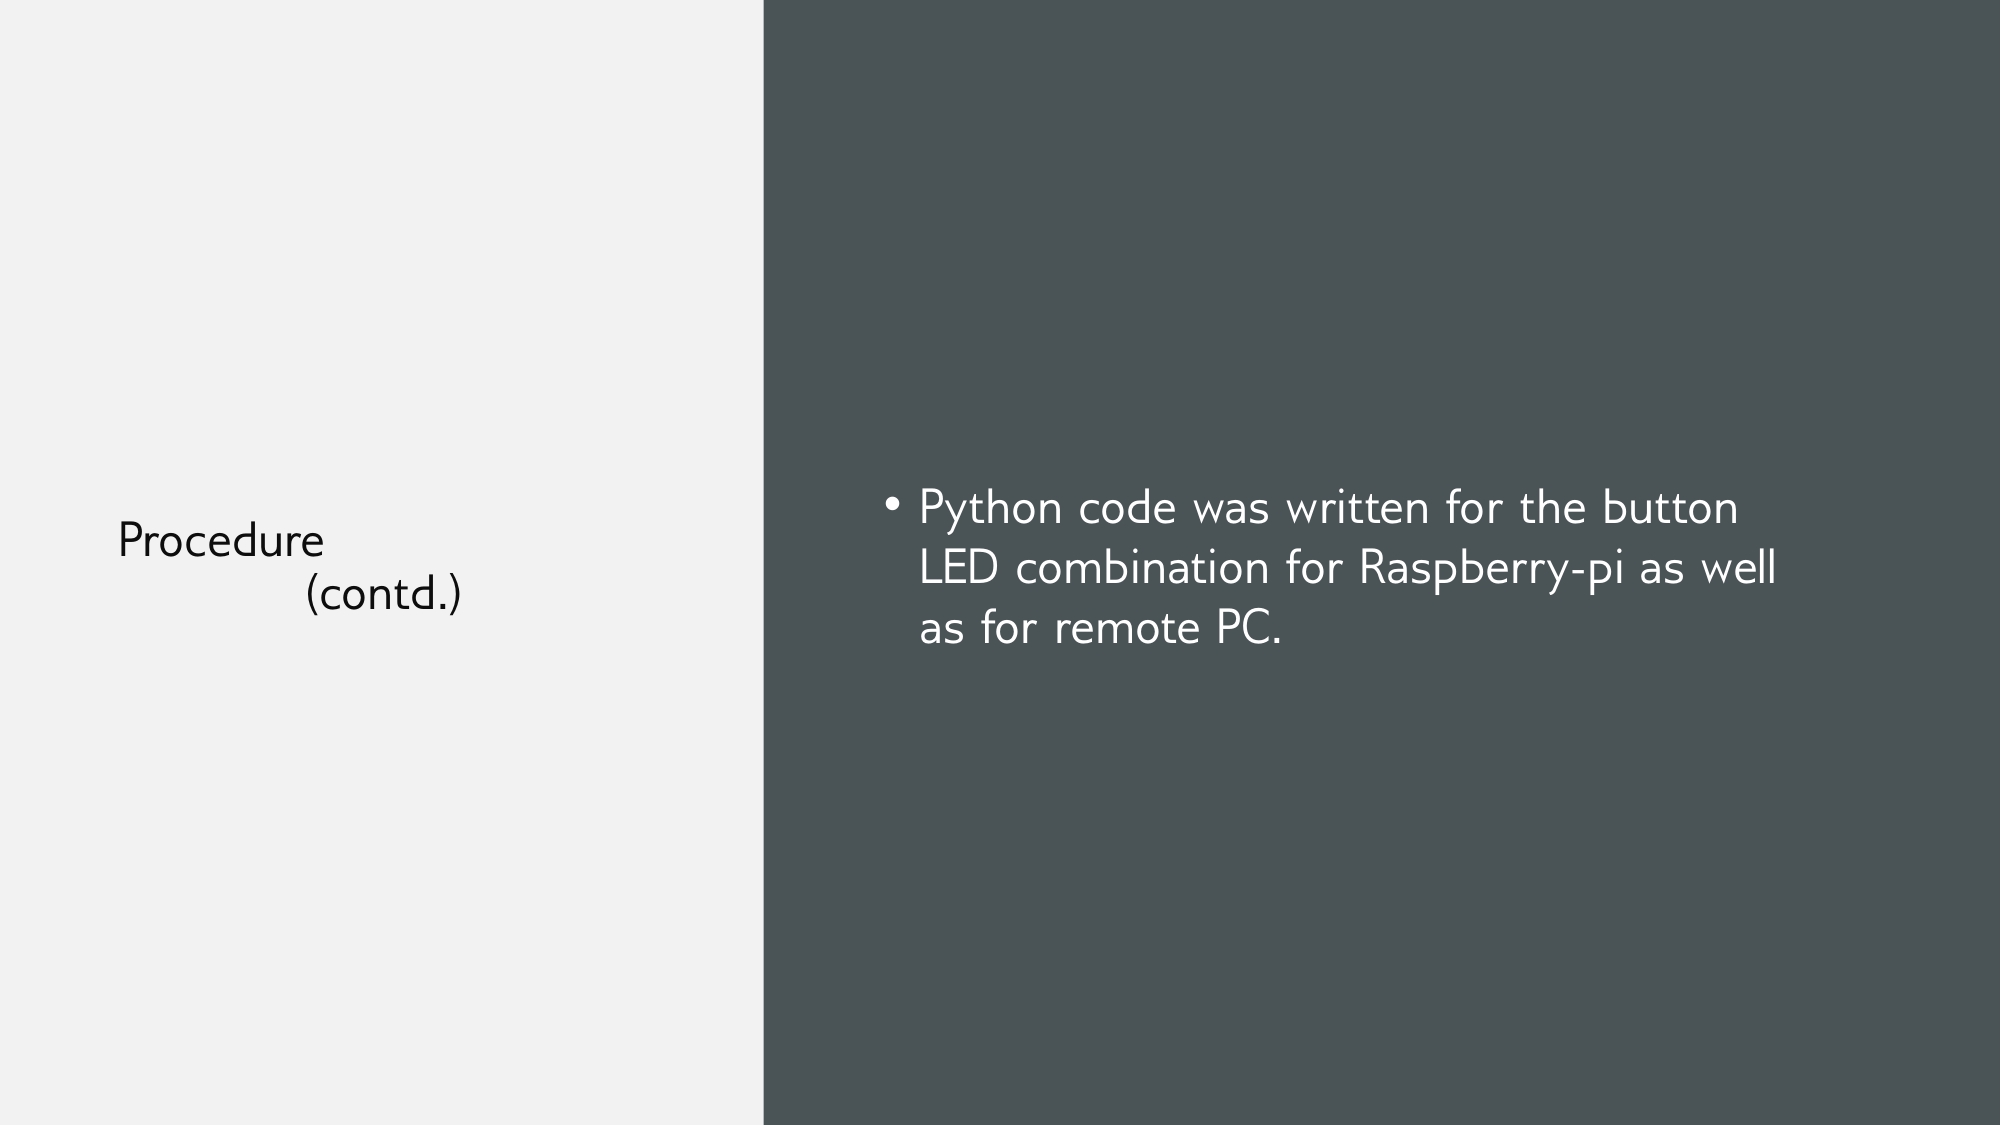

Python code was written for the button LED combination for Raspberry-pi as well as for remote PC.
Procedure
(contd.)